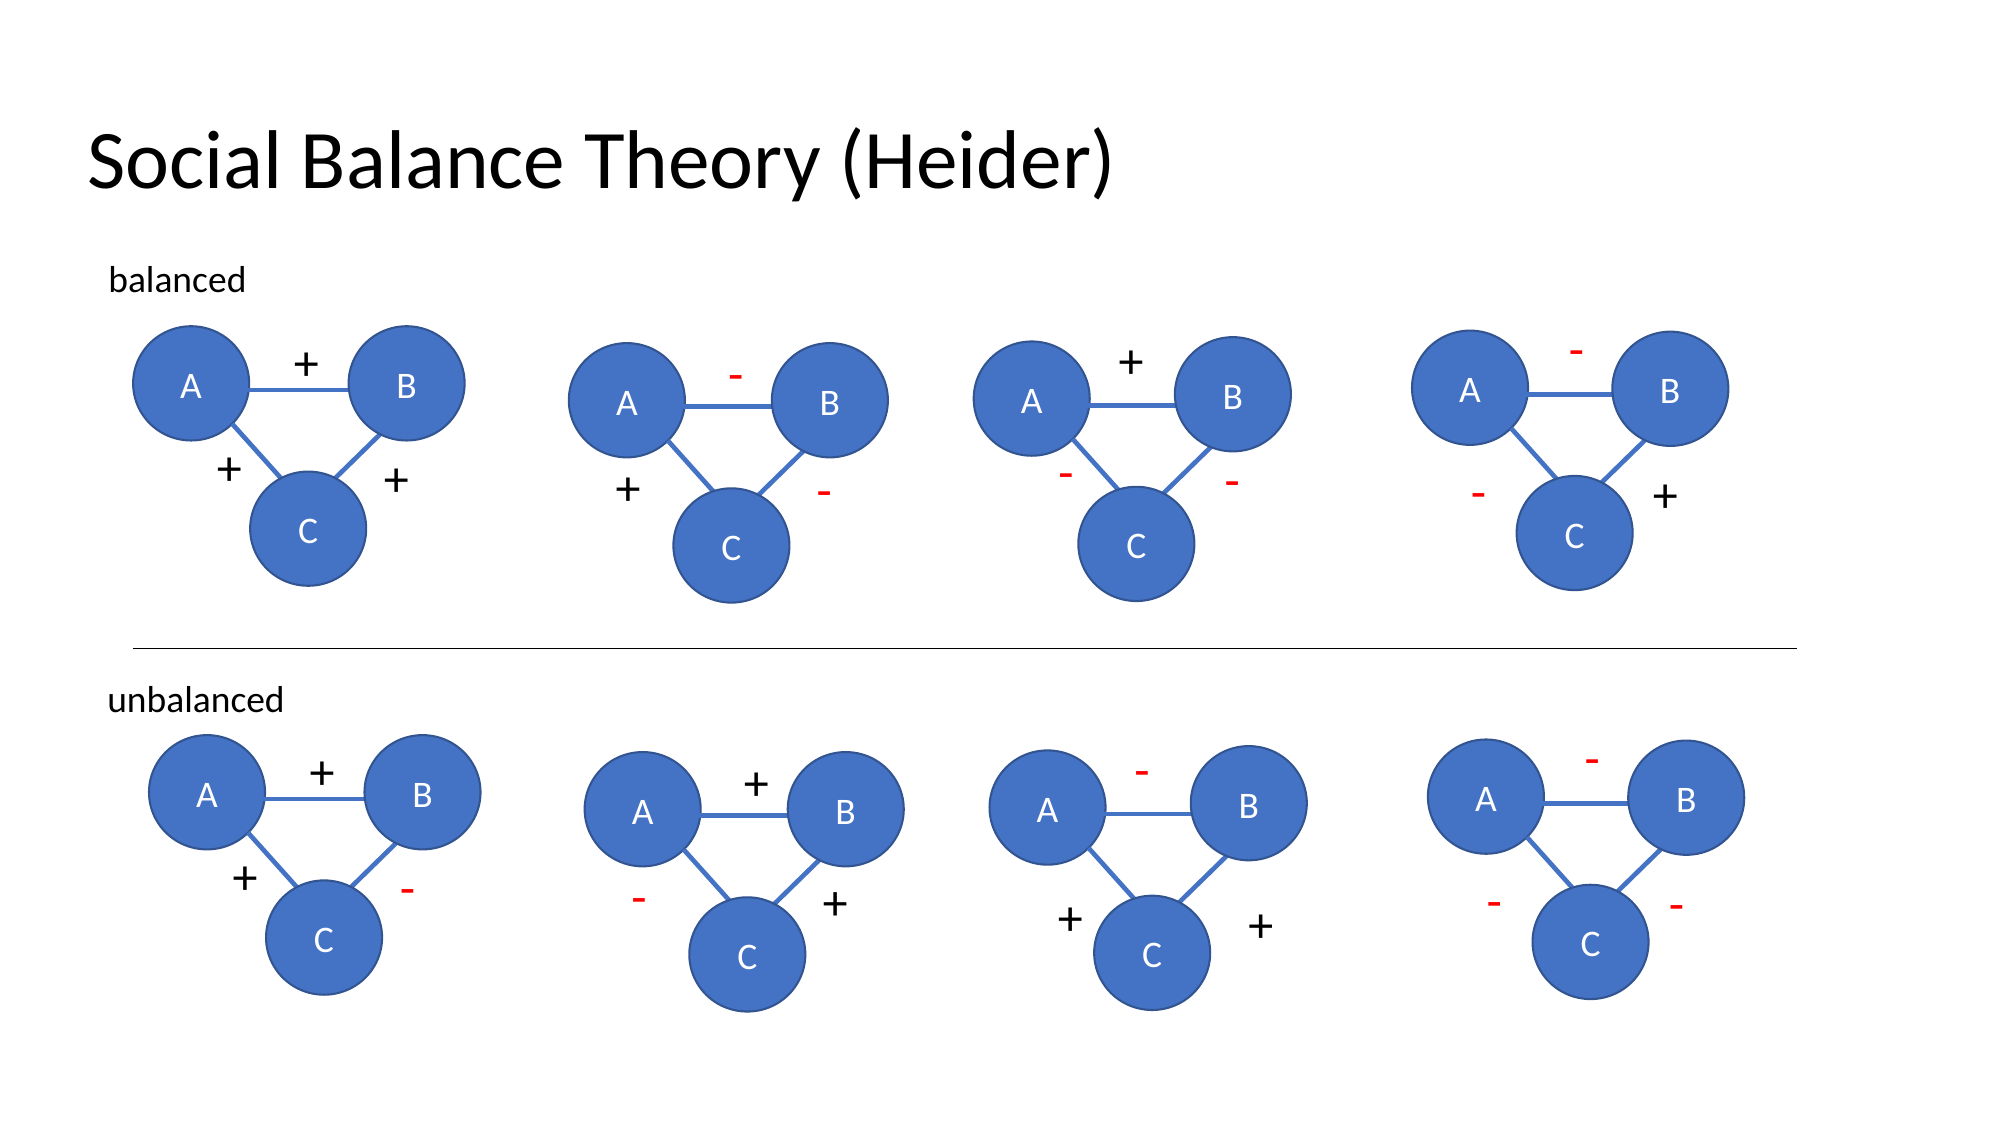

# Social Balance Theory (Heider)
balanced
-
+
+
A
B
A
B
-
B
A
A
B
+
+
-
+
-
-
+
-
C
C
C
C
unbalanced
-
-
+
A
B
A
B
+
B
A
A
B
+
-
-
-
-
+
+
C
C
+
C
C